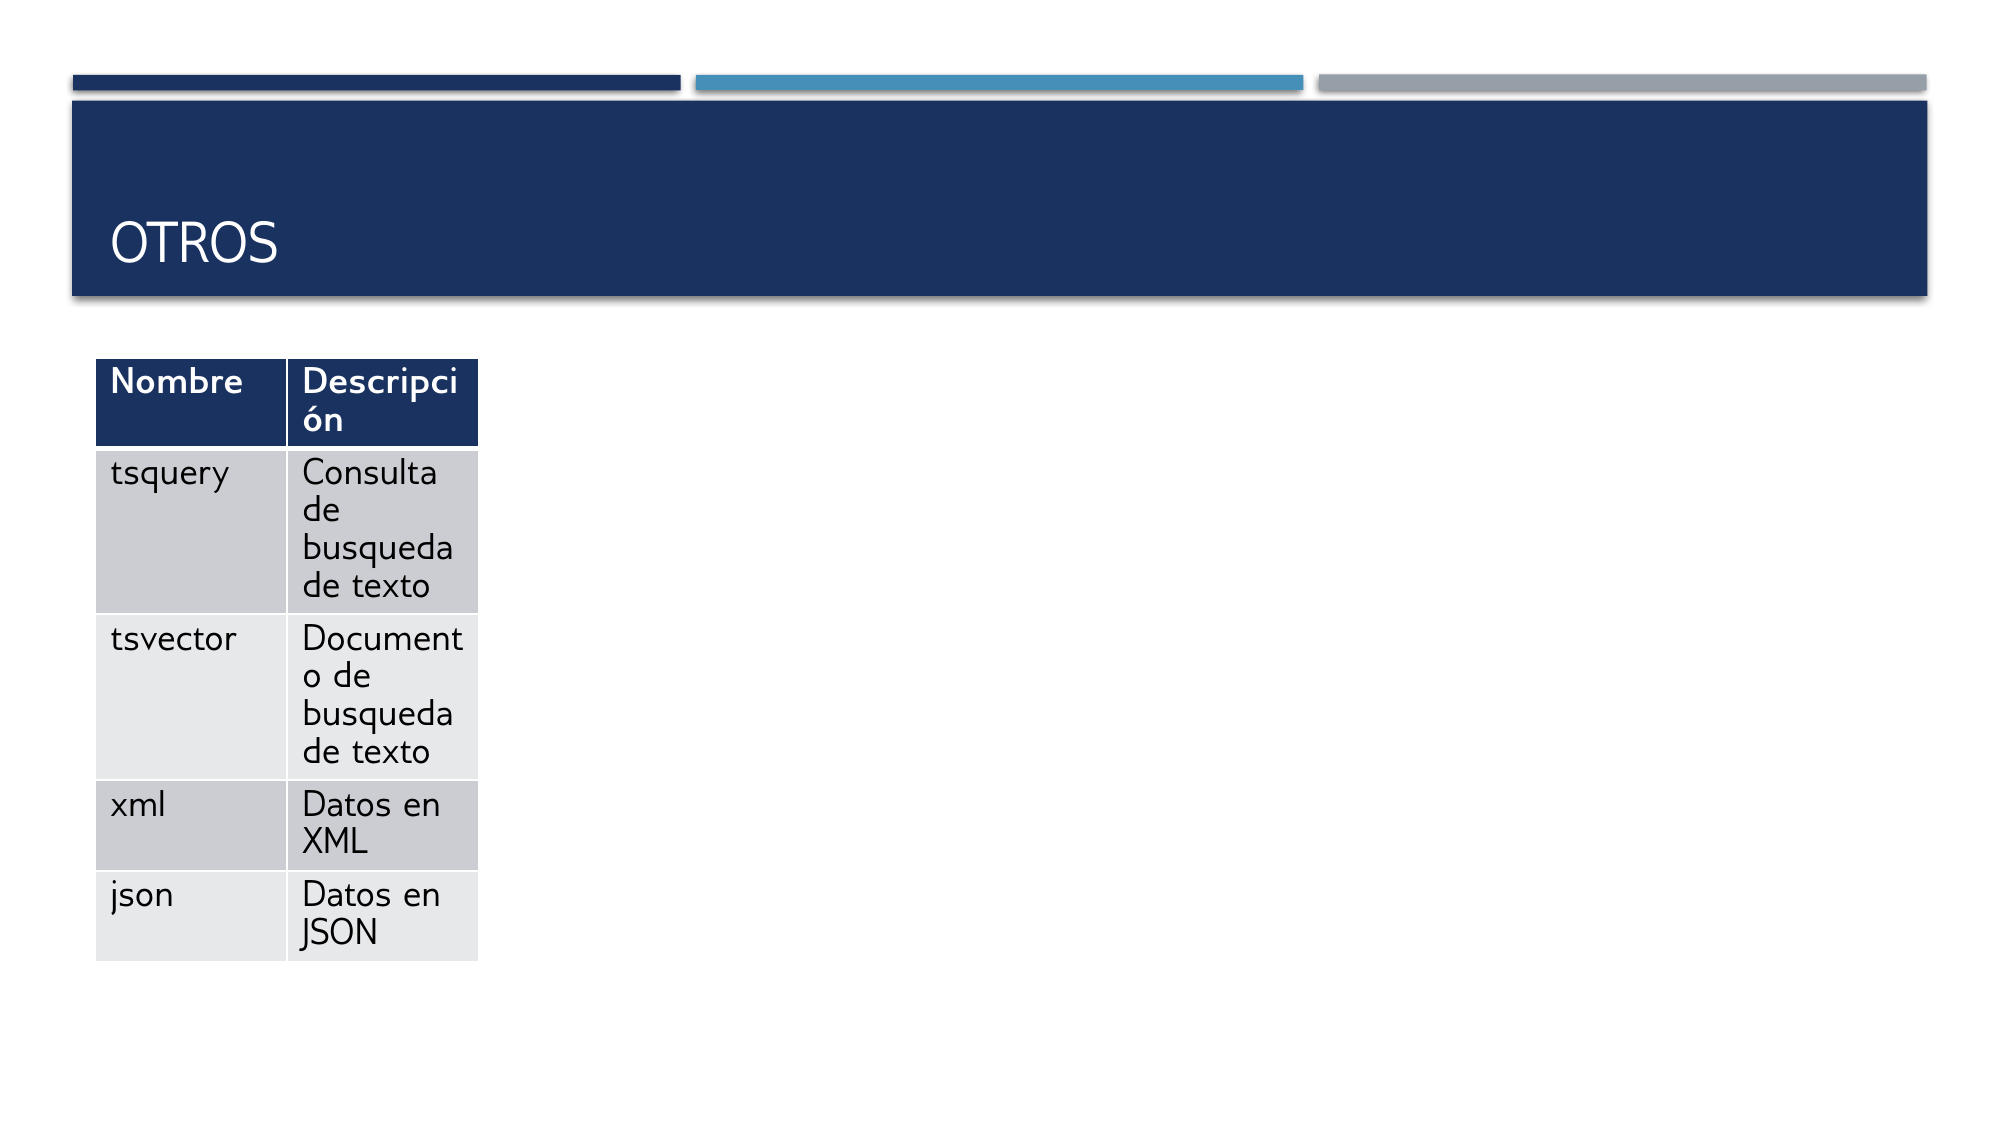

# Otros
| Nombre | Descripción |
| --- | --- |
| tsquery | Consulta de busqueda de texto |
| tsvector | Documento de busqueda de texto |
| xml | Datos en XML |
| json | Datos en JSON |